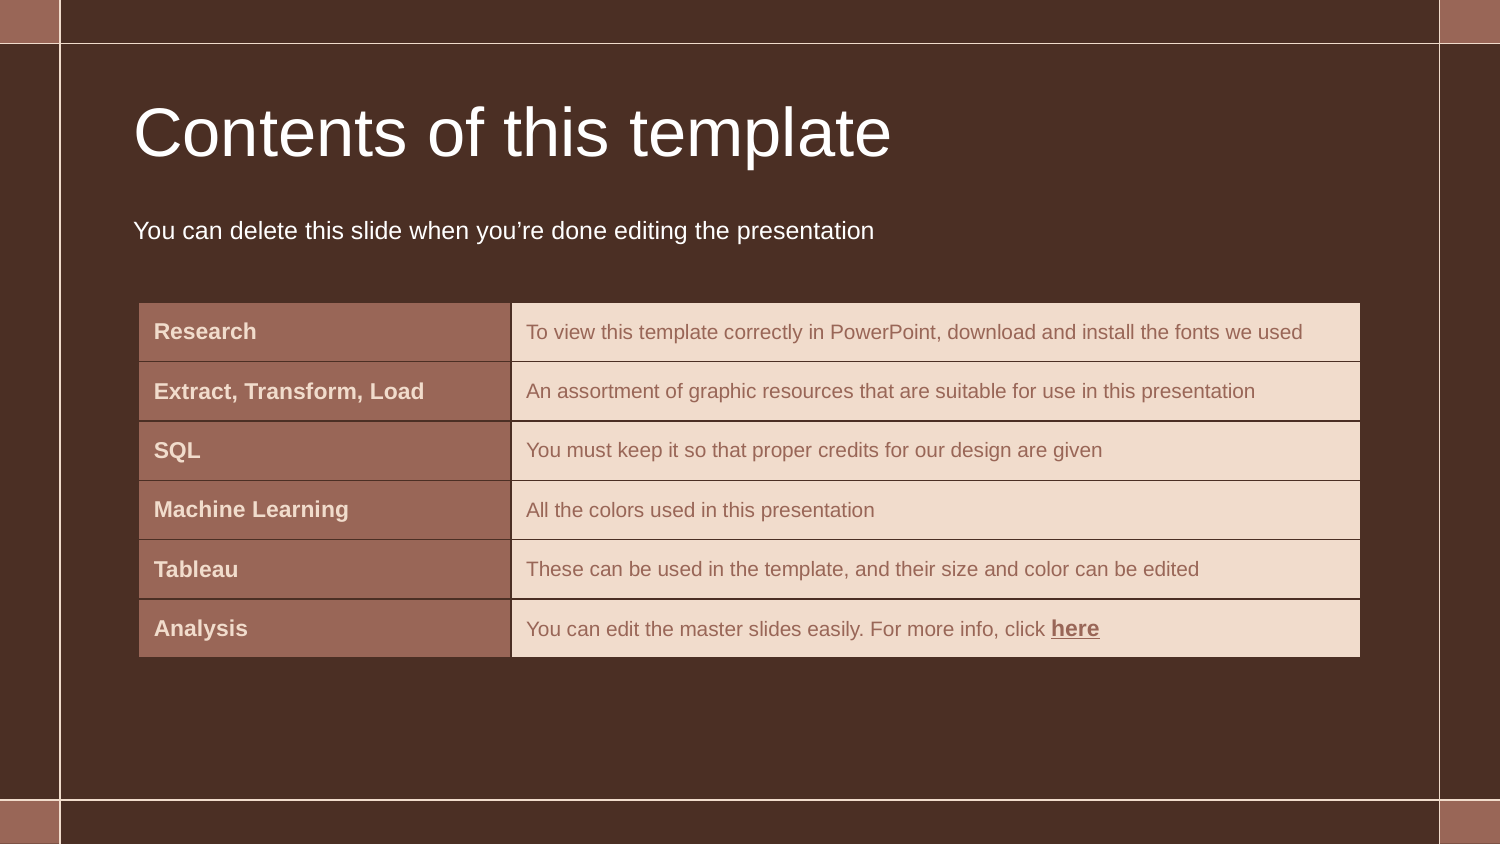

# Contents of this template
You can delete this slide when you’re done editing the presentation
| Research | To view this template correctly in PowerPoint, download and install the fonts we used |
| --- | --- |
| Extract, Transform, Load | An assortment of graphic resources that are suitable for use in this presentation |
| SQL | You must keep it so that proper credits for our design are given |
| Machine Learning | All the colors used in this presentation |
| Tableau | These can be used in the template, and their size and color can be edited |
| Analysis | You can edit the master slides easily. For more info, click here |